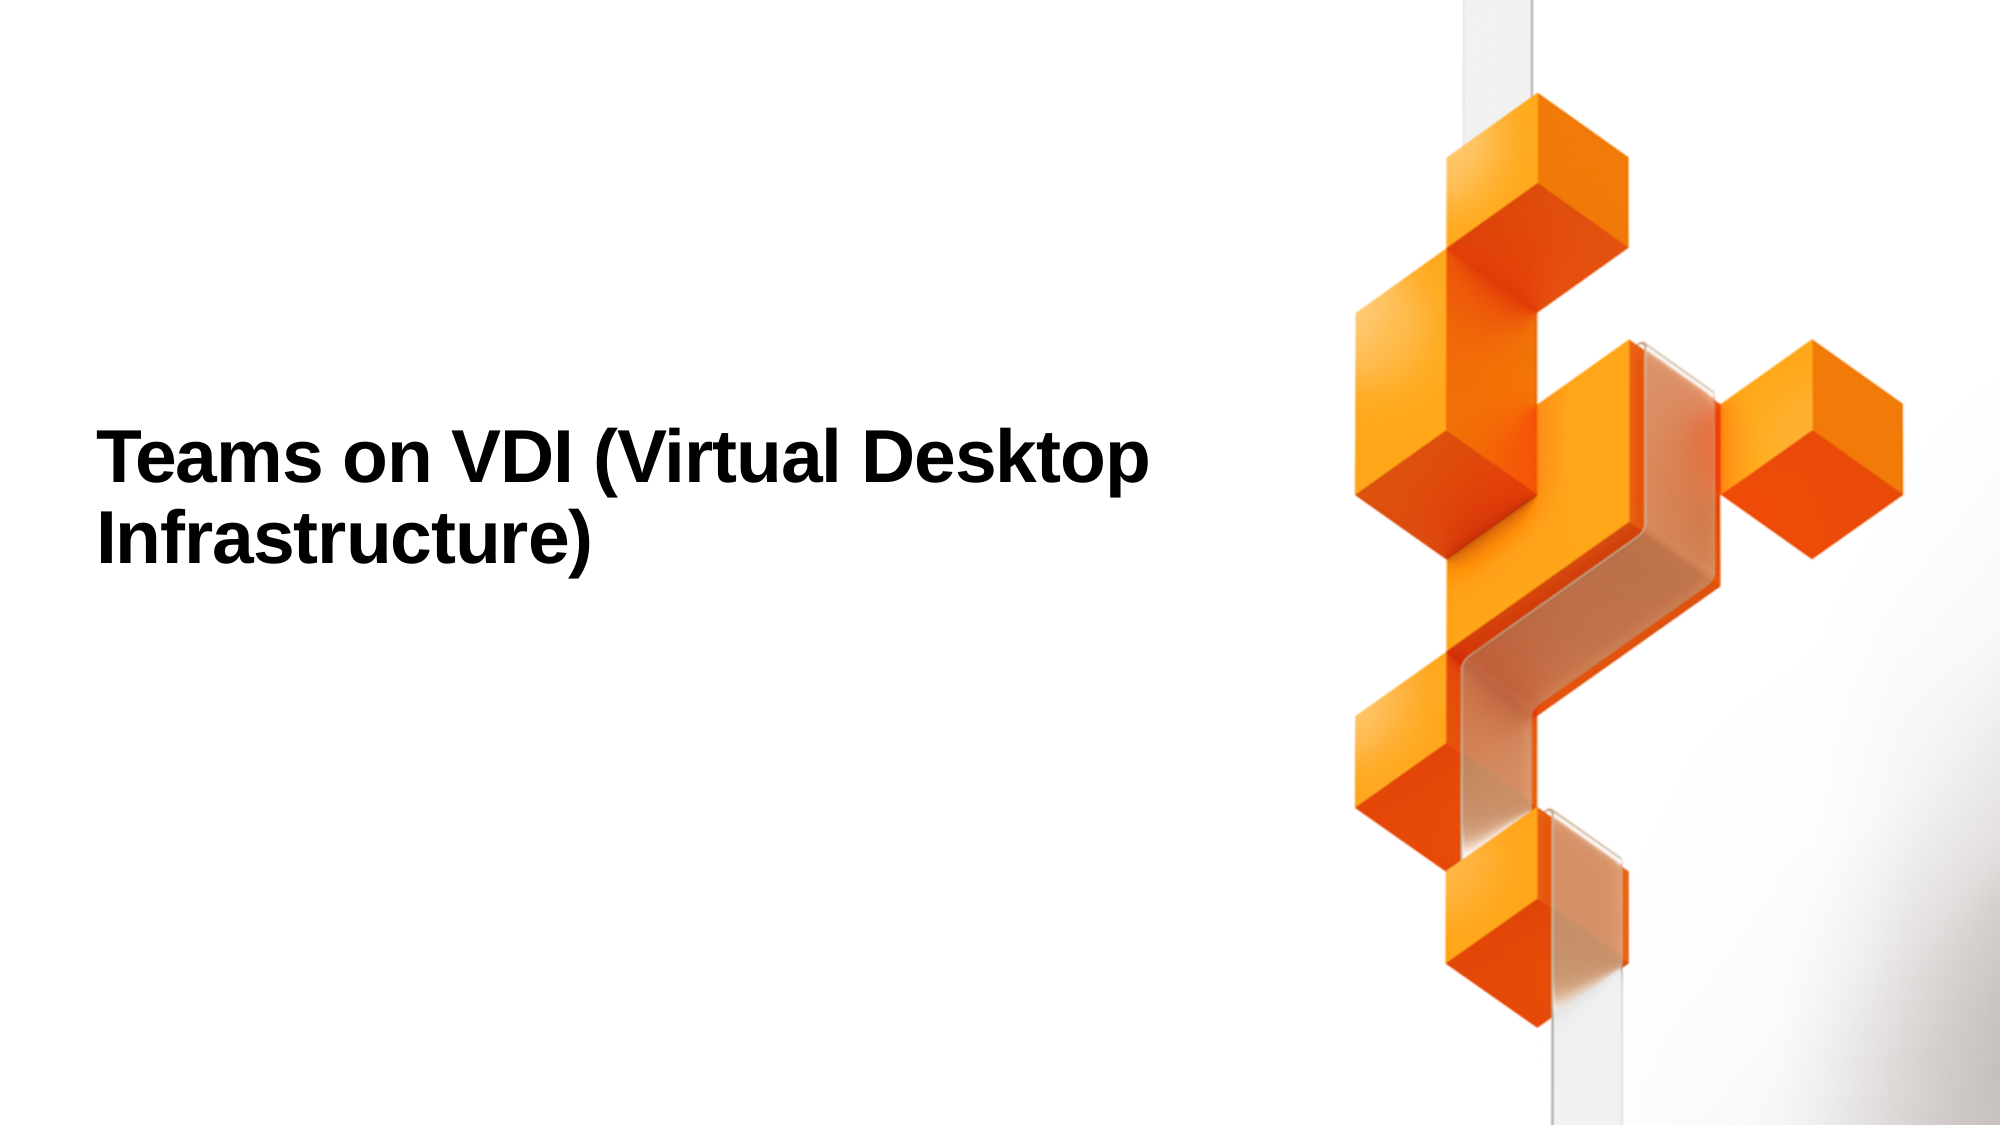

# Teams on VDI (Virtual Desktop Infrastructure)